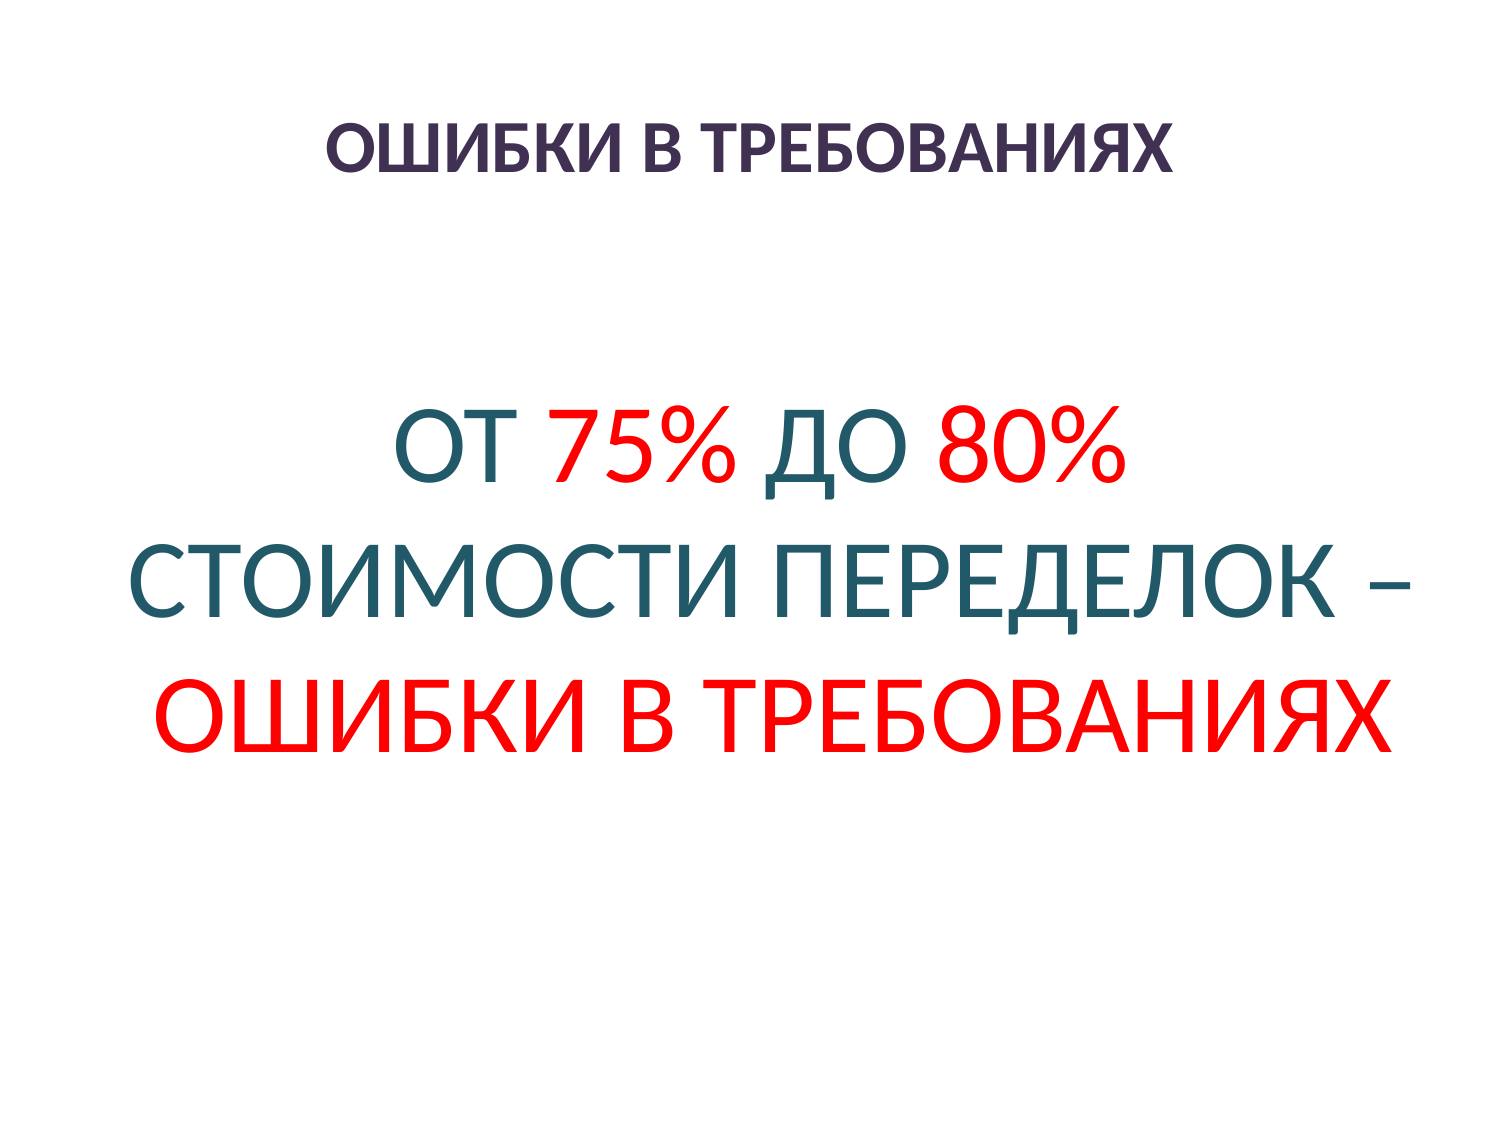

ОШИБКИ В ТРЕБОВАНИЯХ
ОТ 75% ДО 80%  СТОИМОСТИ ПЕРЕДЕЛОК – ОШИБКИ В ТРЕБОВАНИЯХ